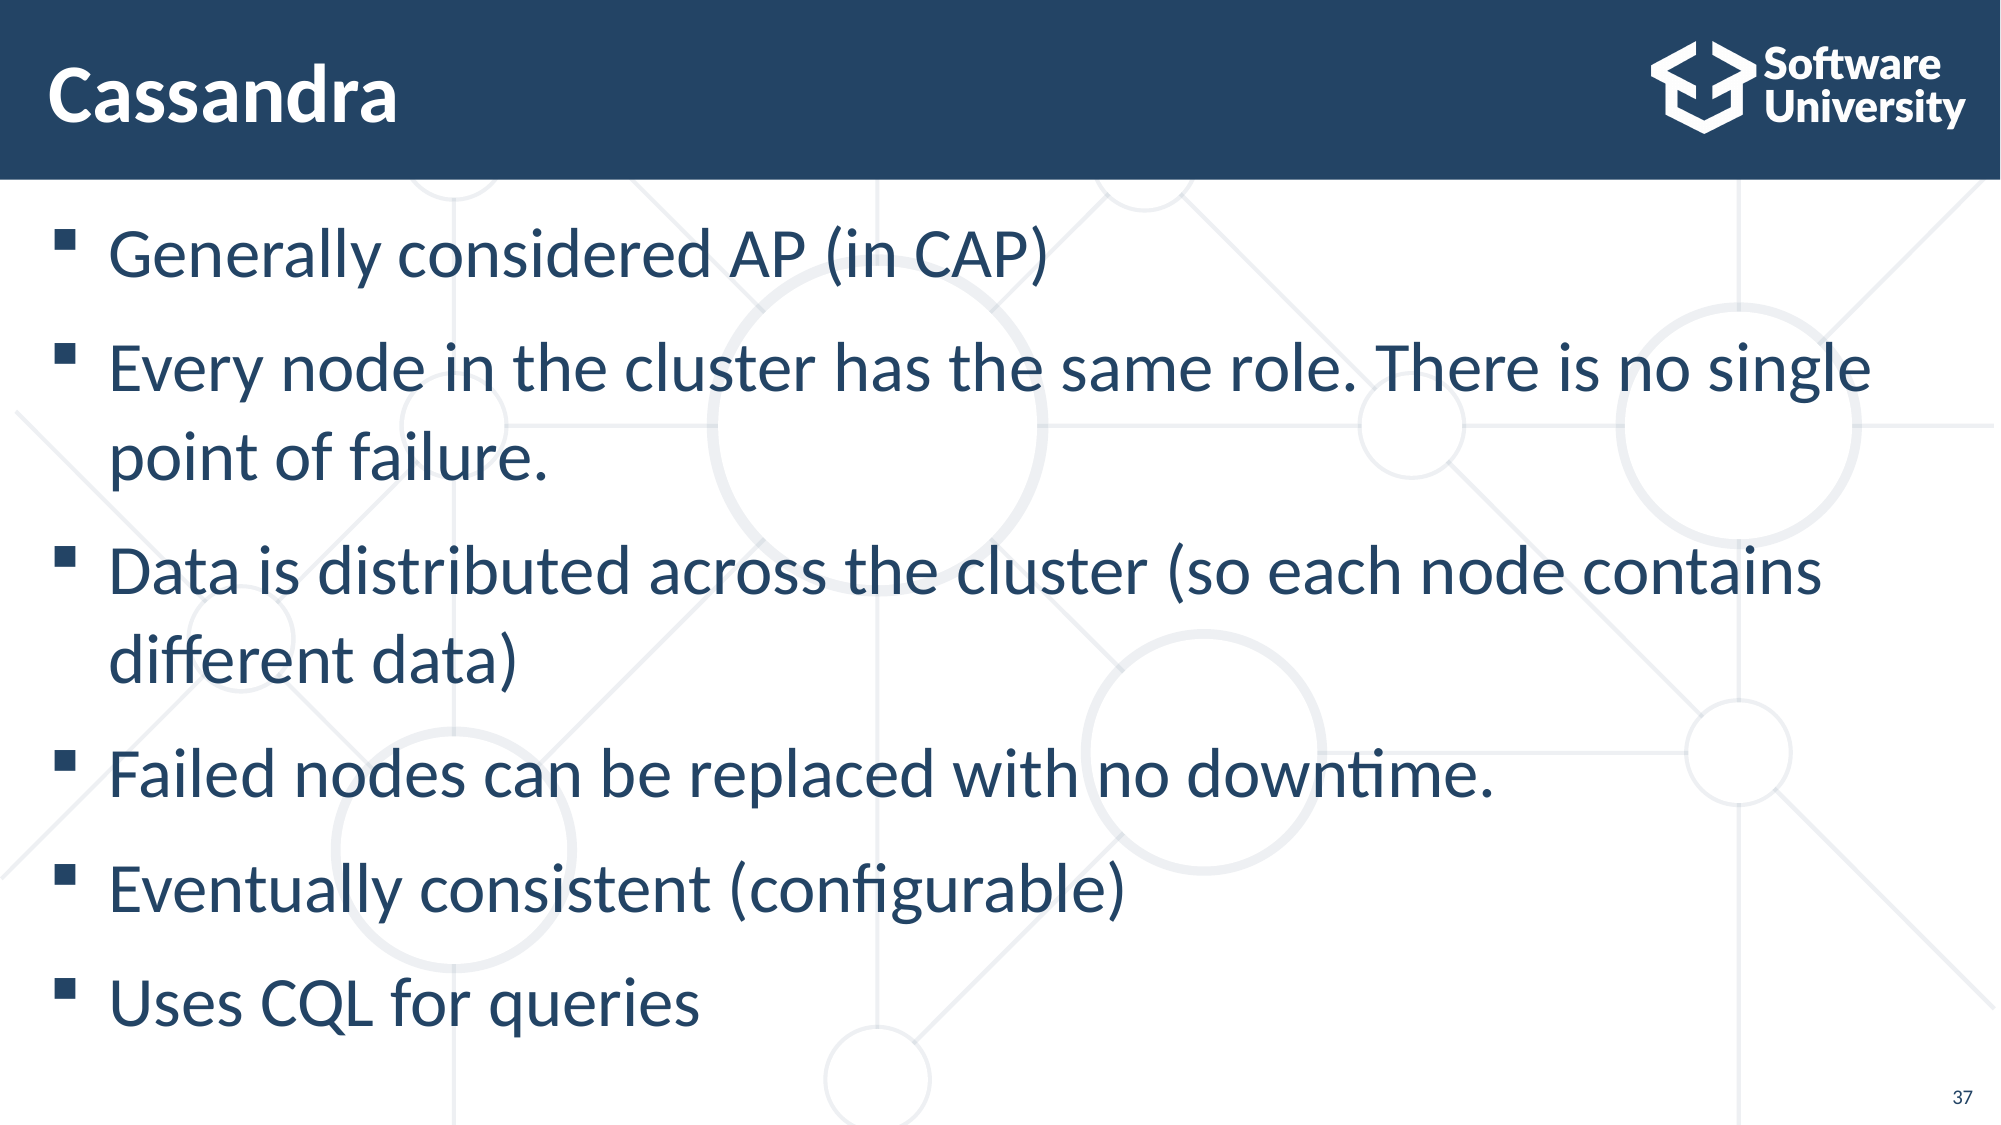

# Cassandra
Generally considered AP (in CAP)
Every node in the cluster has the same role. There is no single point of failure.
Data is distributed across the cluster (so each node contains different data)
Failed nodes can be replaced with no downtime.
Eventually consistent (configurable)
Uses CQL for queries

37